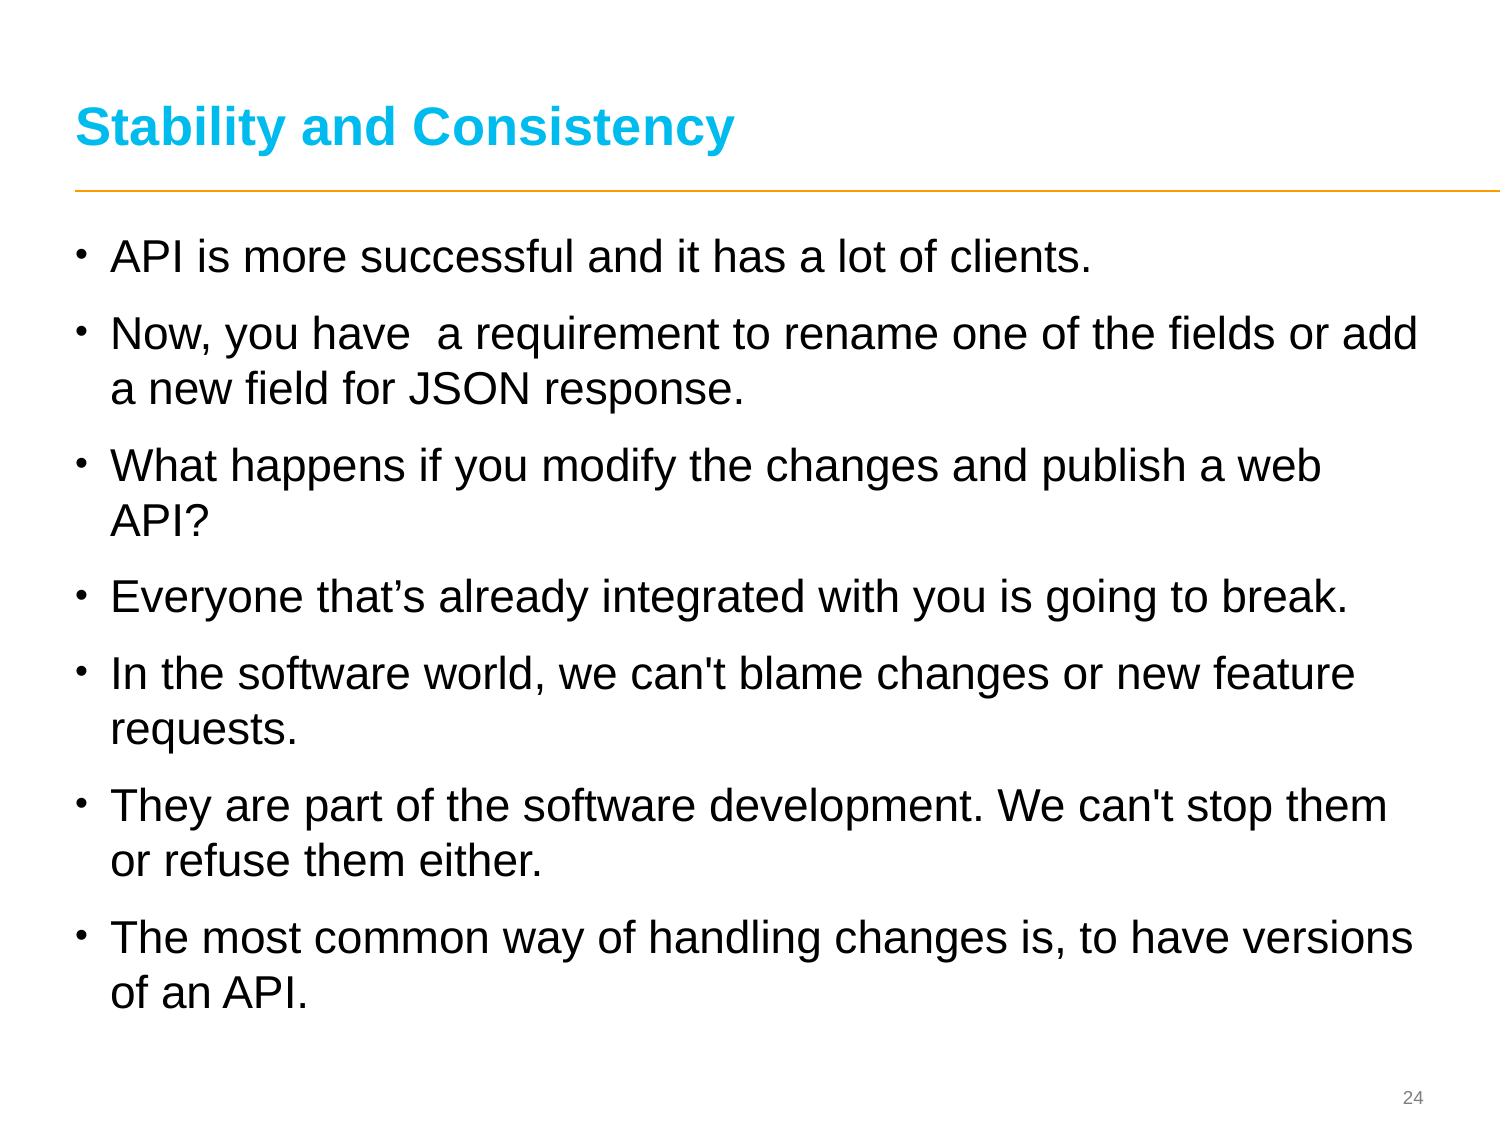

# Stability and Consistency
API is more successful and it has a lot of clients.
Now, you have  a requirement to rename one of the fields or add a new field for JSON response.
What happens if you modify the changes and publish a web API?
Everyone that’s already integrated with you is going to break.
In the software world, we can't blame changes or new feature requests.
They are part of the software development. We can't stop them or refuse them either.
The most common way of handling changes is, to have versions of an API.